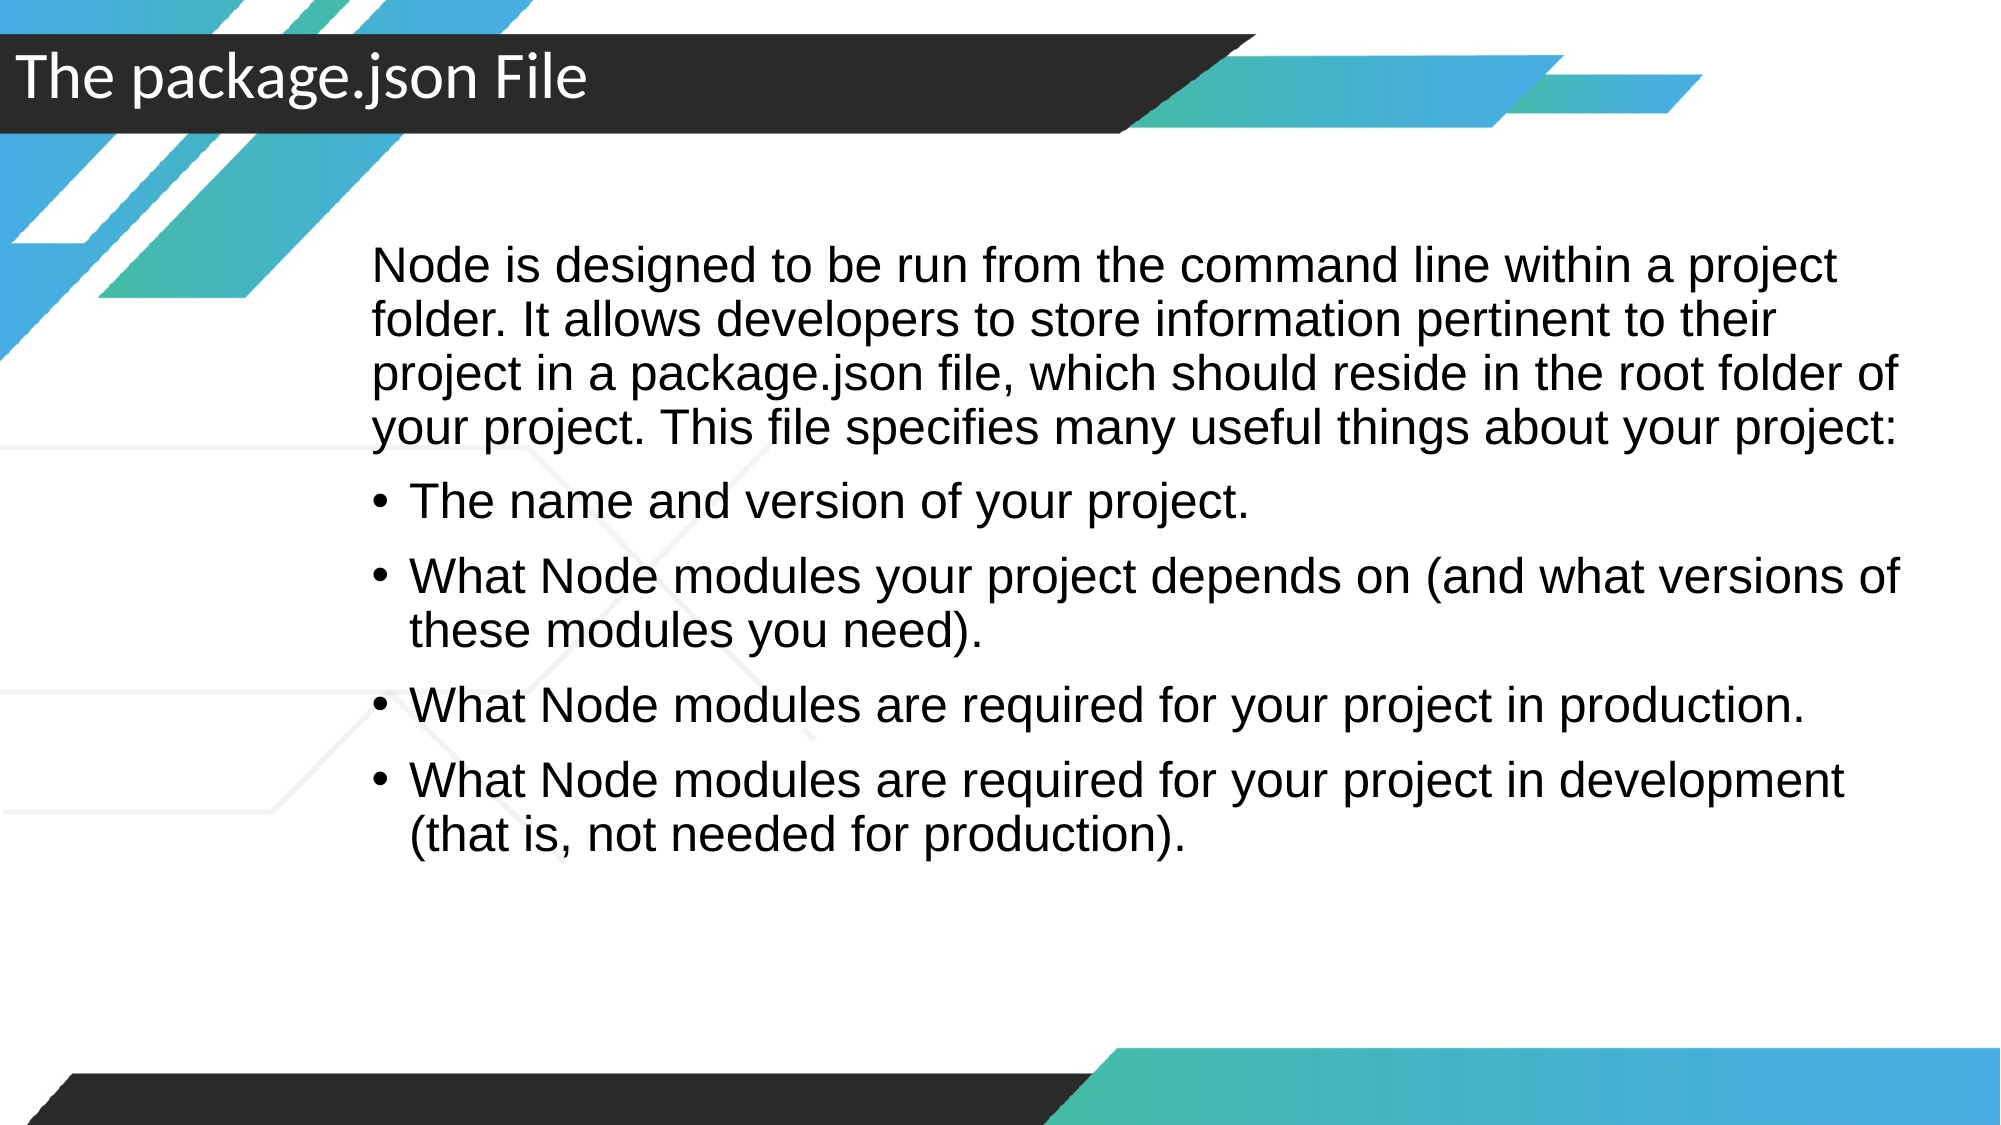

The package.json File
Node is designed to be run from the command line within a project folder. It allows developers to store information pertinent to their project in a package.json file, which should reside in the root folder of your project. This file specifies many useful things about your project:
The name and version of your project.
What Node modules your project depends on (and what versions of these modules you need).
What Node modules are required for your project in production.
What Node modules are required for your project in development (that is, not needed for production).